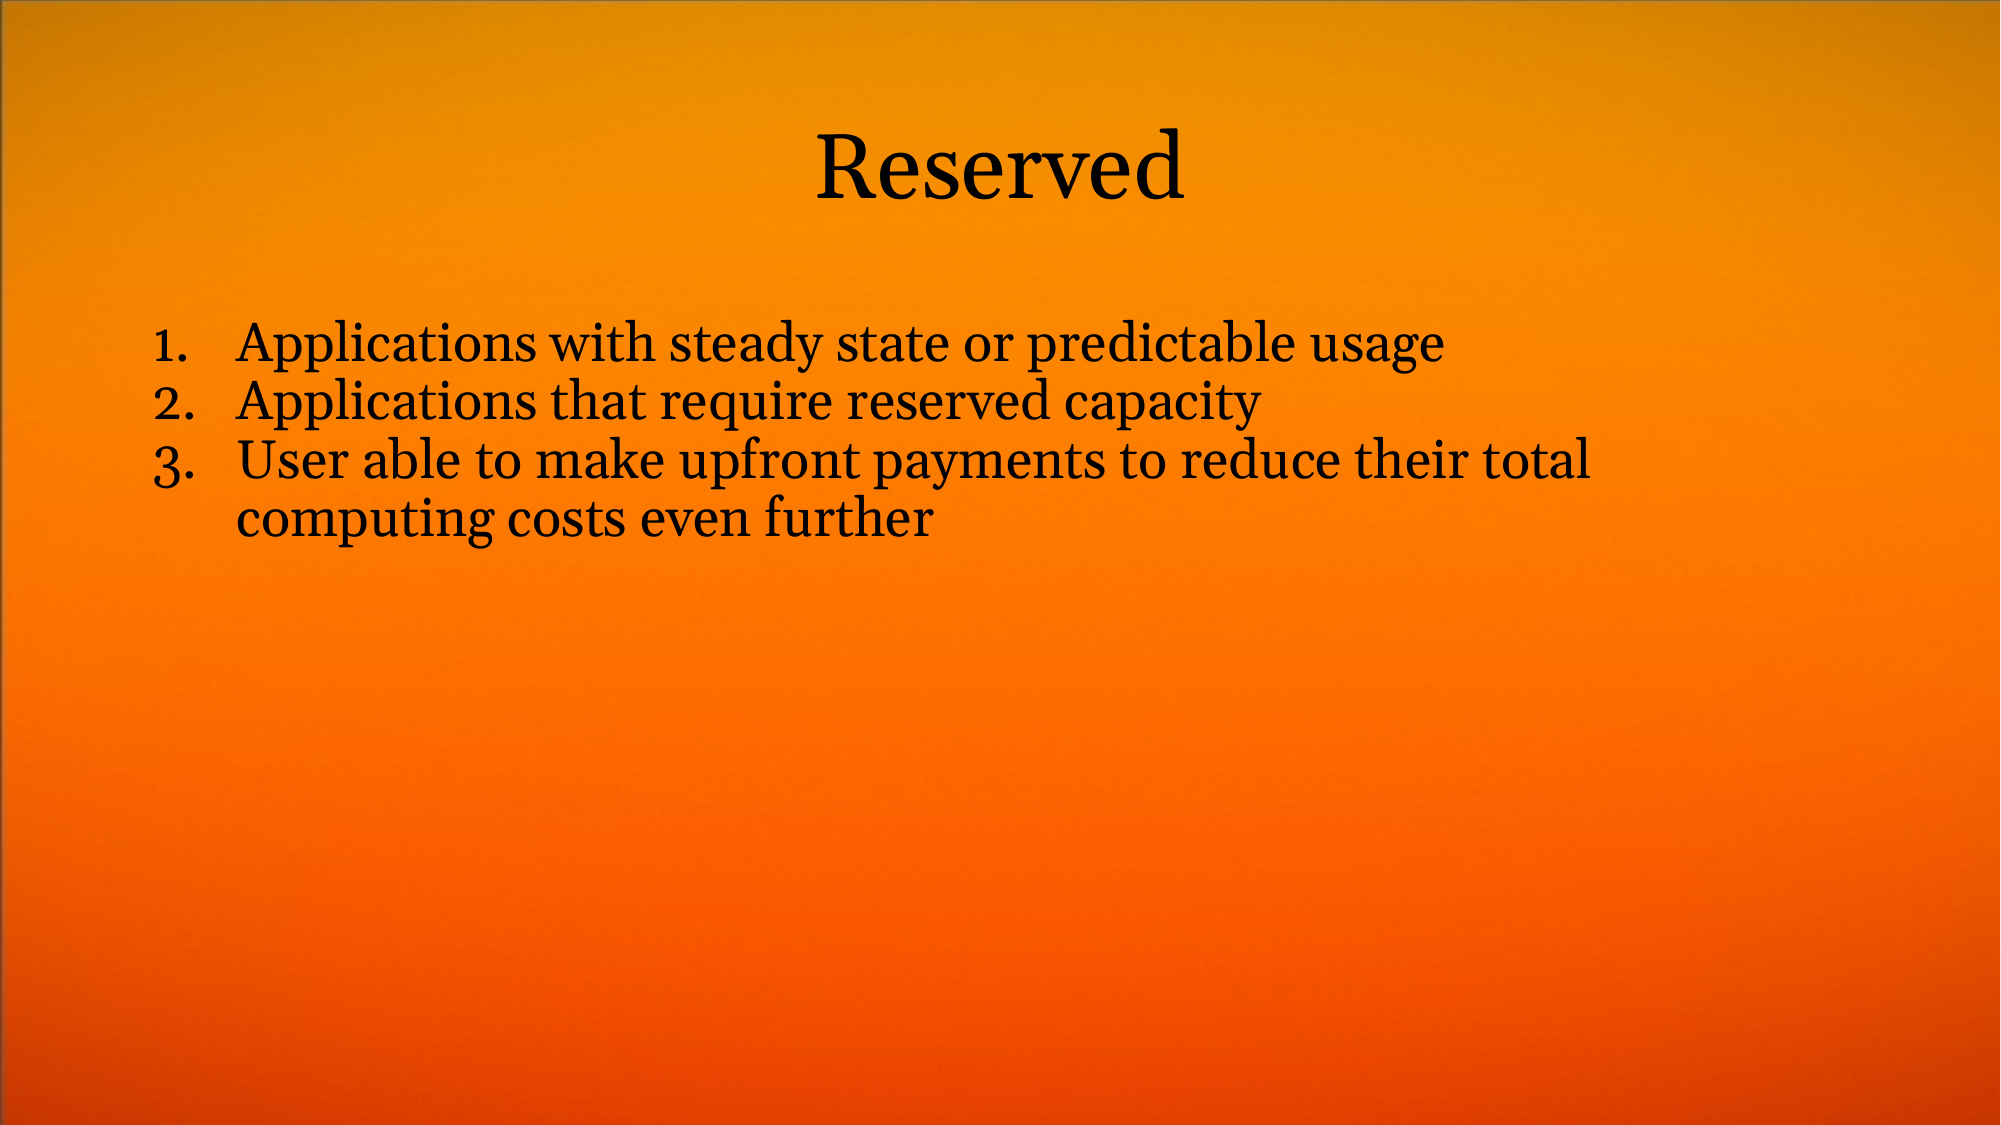

# Reserved
Applications with steady state or predictable usage
Applications that require reserved capacity
User able to make upfront payments to reduce their total computing costs even further